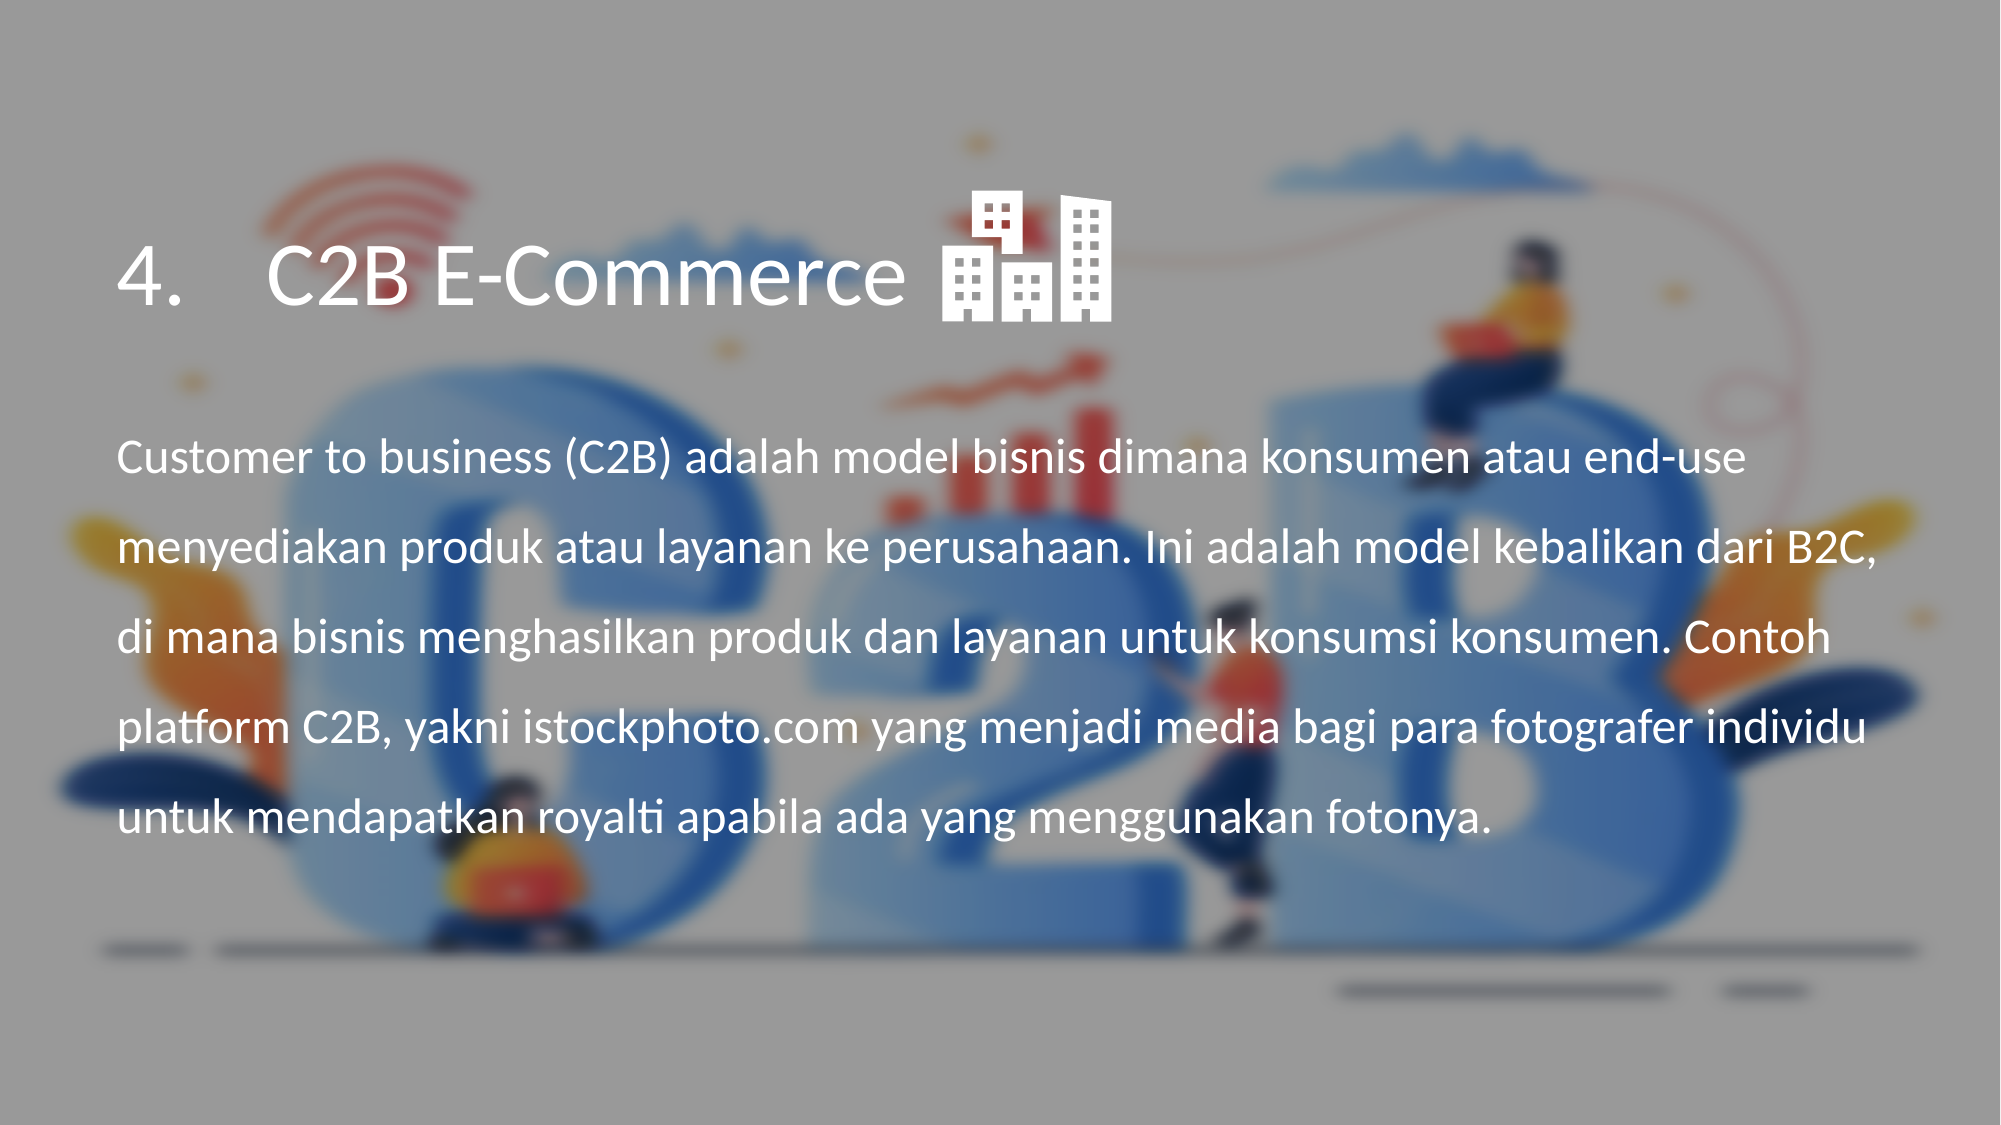

# 4.	C2B E-Commerce

Customer to business (C2B) adalah model bisnis dimana konsumen atau end-use menyediakan produk atau layanan ke perusahaan. Ini adalah model kebalikan dari B2C, di mana bisnis menghasilkan produk dan layanan untuk konsumsi konsumen. Contoh platform C2B, yakni istockphoto.com yang menjadi media bagi para fotografer individu untuk mendapatkan royalti apabila ada yang menggunakan fotonya.